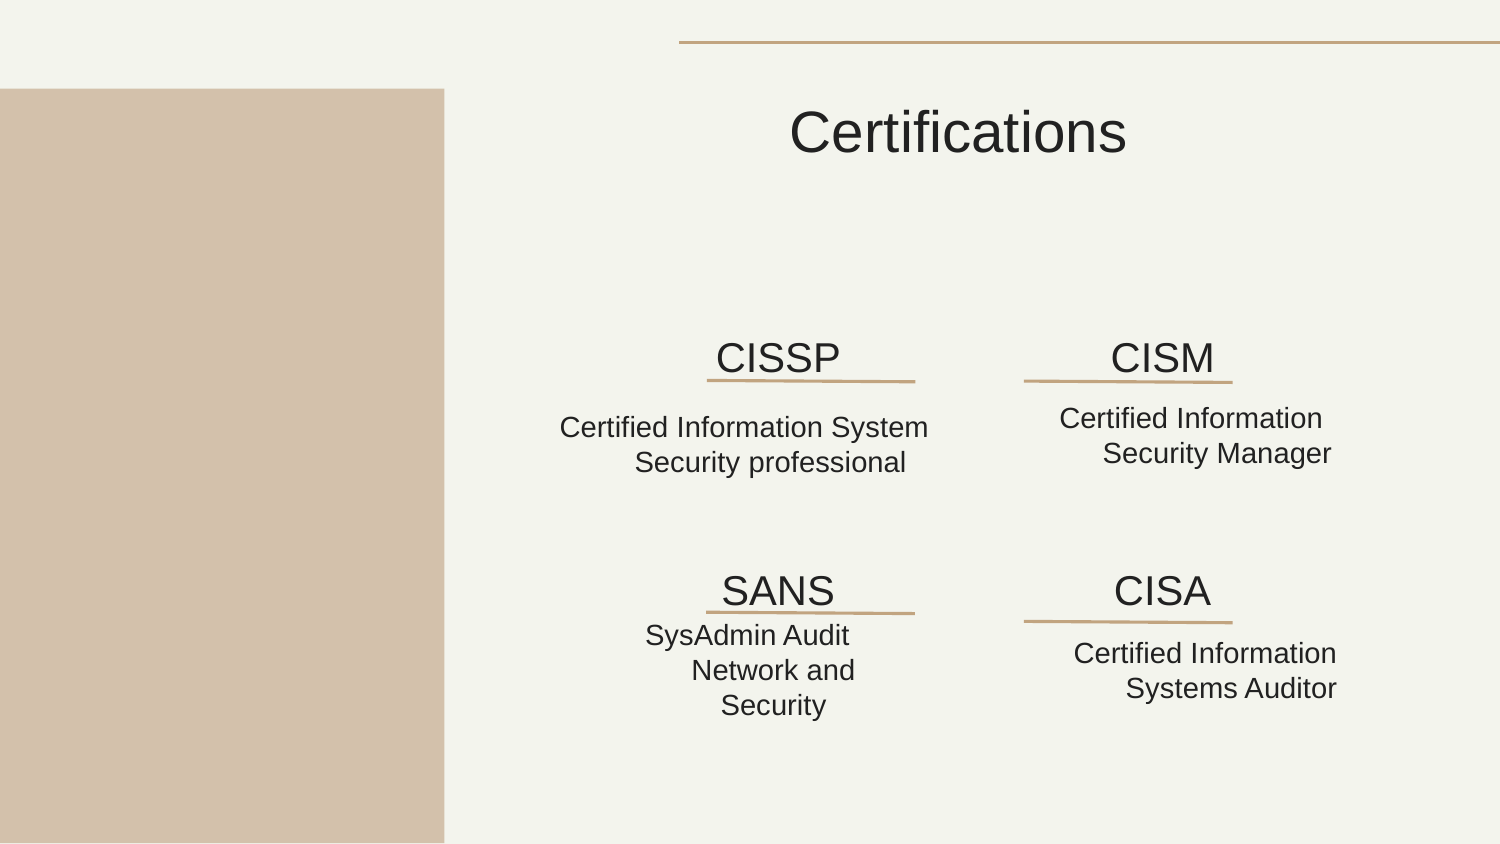

# Certifications
CISSP
CISM
Certified Information Security Manager
Certified Information System Security professional
SANS
CISA
Certified Information Systems Auditor
SysAdmin Audit Network and Security